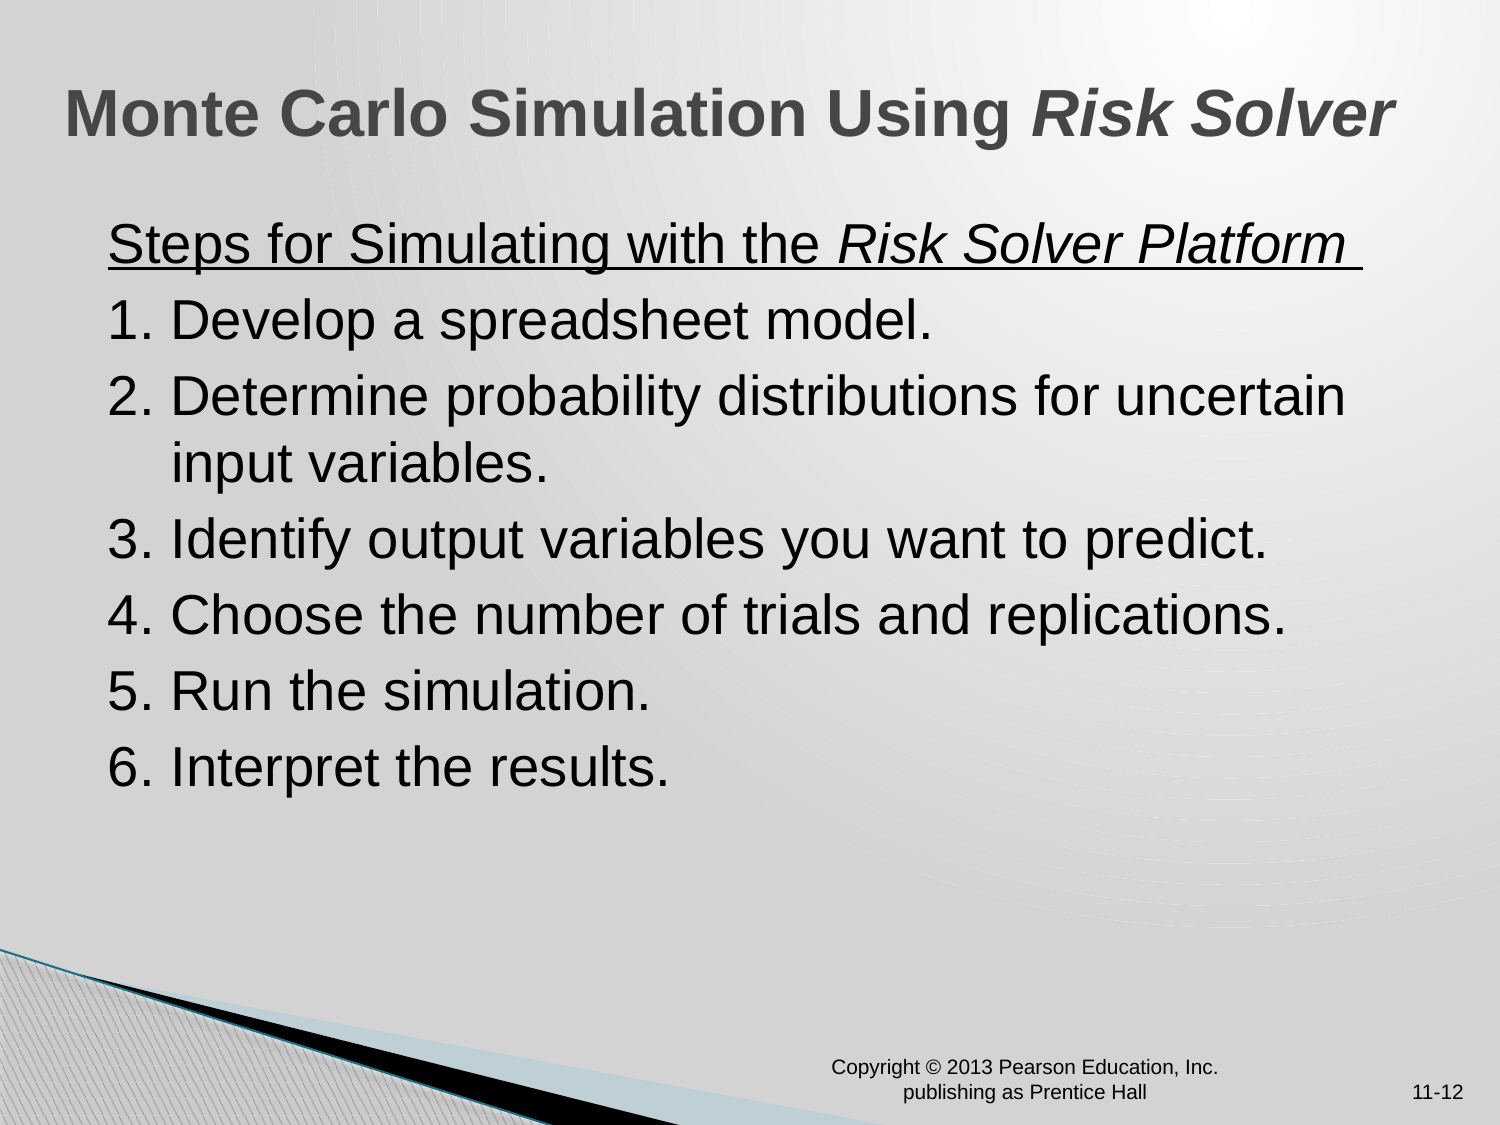

# Monte Carlo Simulation Using Risk Solver
Steps for Simulating with the Risk Solver Platform
1. Develop a spreadsheet model.
2. Determine probability distributions for uncertain
    input variables.
3. Identify output variables you want to predict.
4. Choose the number of trials and replications.
5. Run the simulation.
6. Interpret the results.
Copyright © 2013 Pearson Education, Inc. publishing as Prentice Hall
11-12